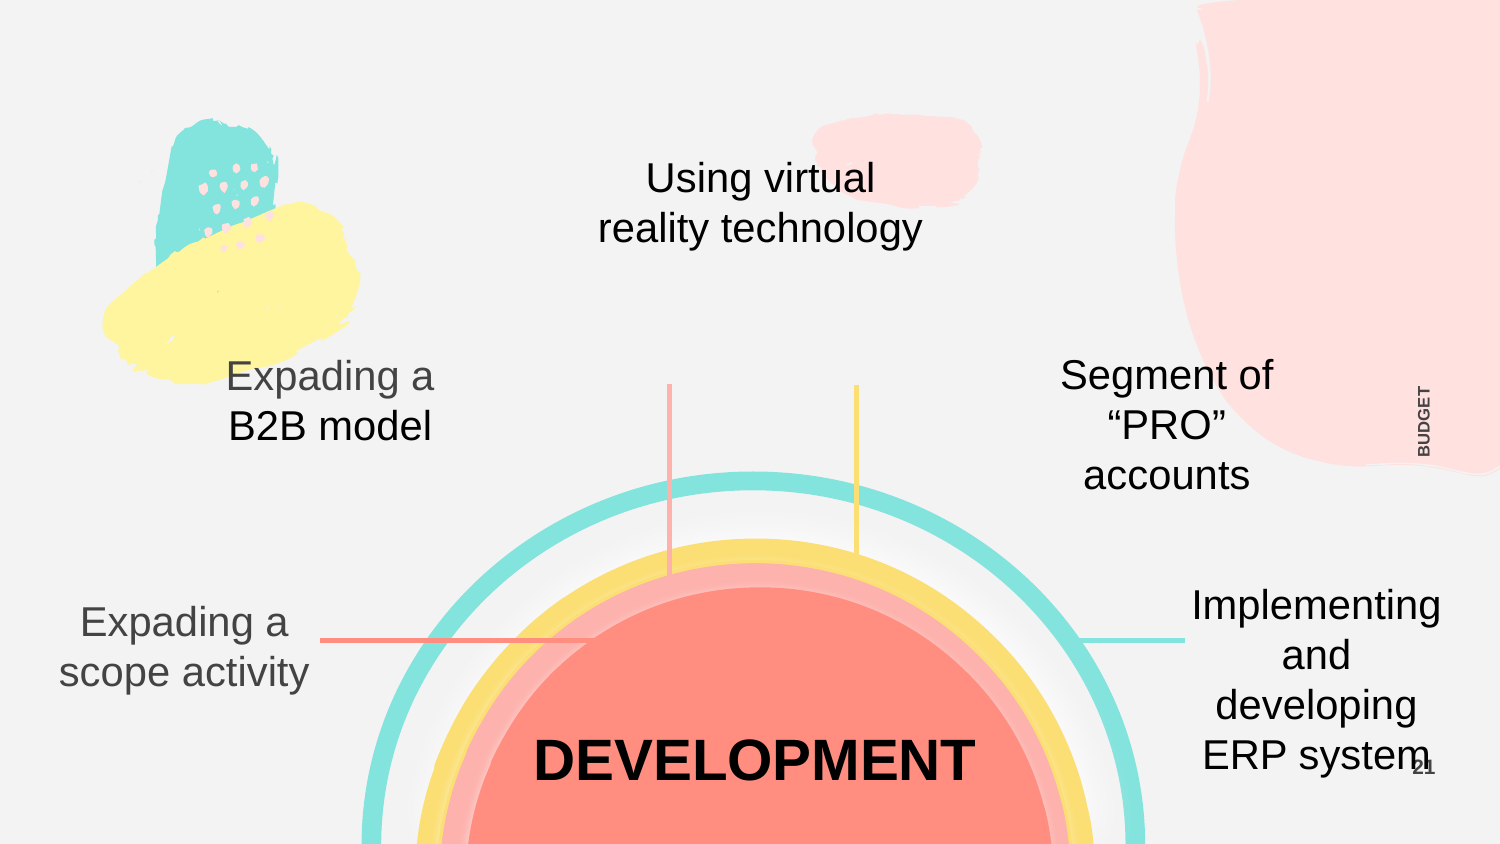

Using virtual reality technology
Segment of “PRO” accounts
Expading a B2B model

BUDGET
Implementing and developing ERP system
Expading a scope activity
DEVELOPMENT

21